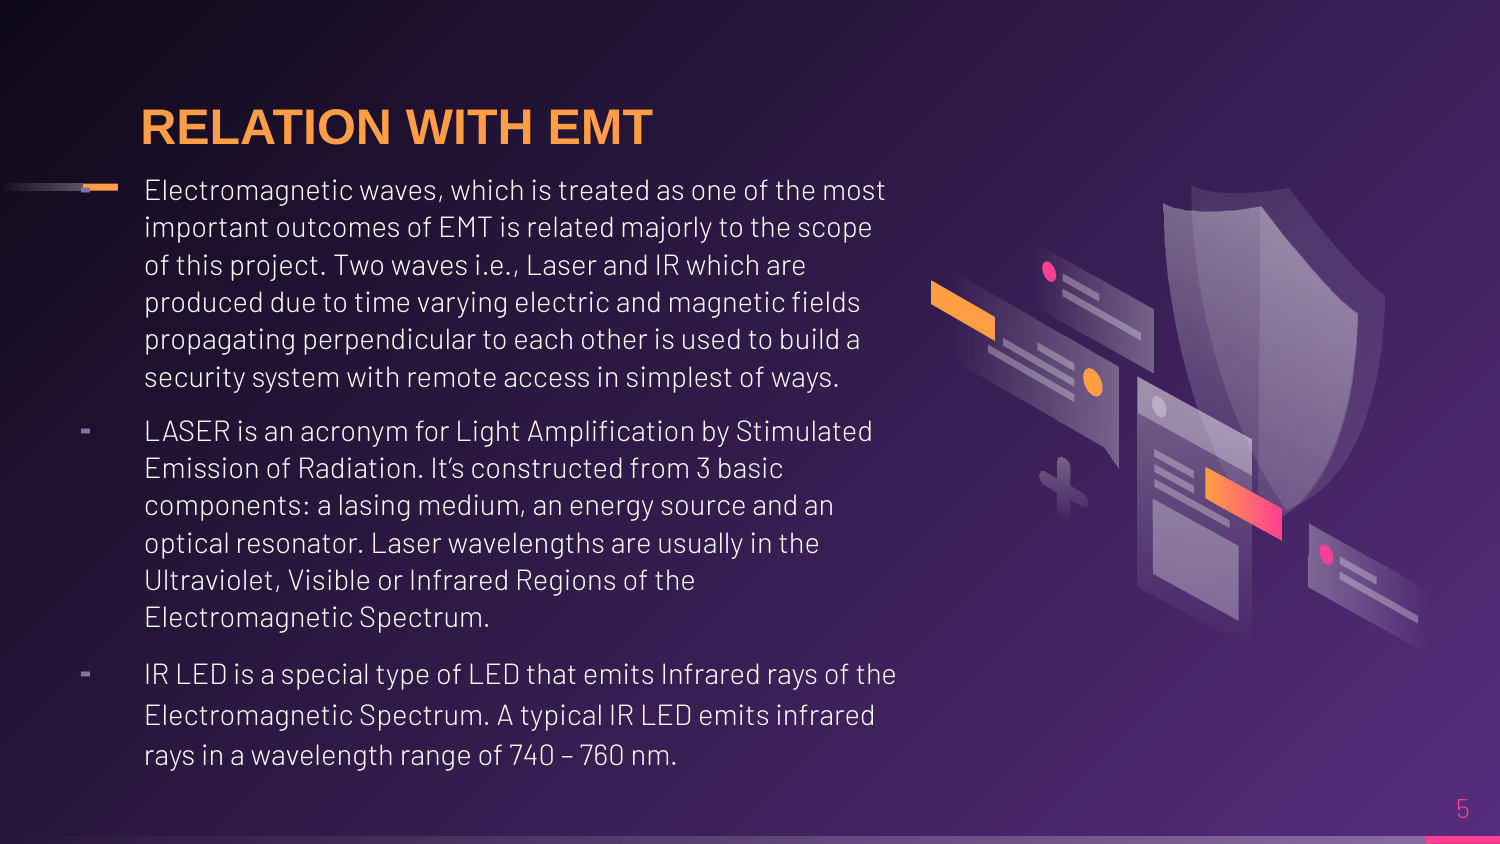

# RELATION WITH EMT
Electromagnetic waves, which is treated as one of the most important outcomes of EMT is related majorly to the scope of this project. Two waves i.e., Laser and IR which are produced due to time varying electric and magnetic fields propagating perpendicular to each other is used to build a security system with remote access in simplest of ways.
LASER is an acronym for Light Amplification by Stimulated Emission of Radiation. It’s constructed from 3 basic components: a lasing medium, an energy source and an optical resonator. Laser wavelengths are usually in the Ultraviolet, Visible or Infrared Regions of the Electromagnetic Spectrum.
IR LED is a special type of LED that emits Infrared rays of the Electromagnetic Spectrum. A typical IR LED emits infrared rays in a wavelength range of 740 – 760 nm.

5